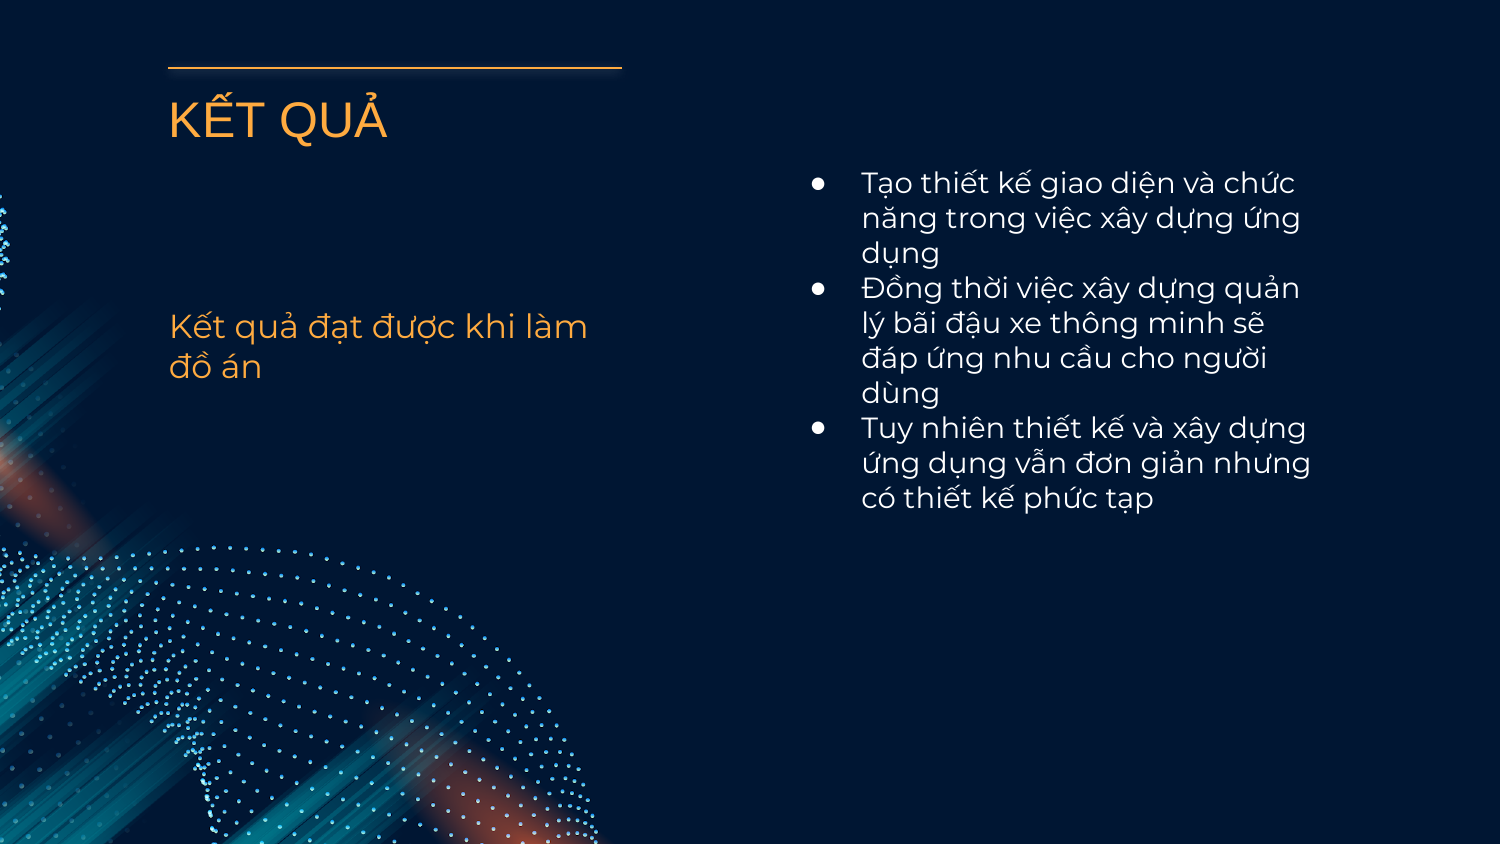

# KẾT QUẢ
Tạo thiết kế giao diện và chức năng trong việc xây dựng ứng dụng
Đồng thời việc xây dựng quản lý bãi đậu xe thông minh sẽ đáp ứng nhu cầu cho người dùng
Tuy nhiên thiết kế và xây dựng ứng dụng vẫn đơn giản nhưng có thiết kế phức tạp
Kết quả đạt được khi làm đồ án